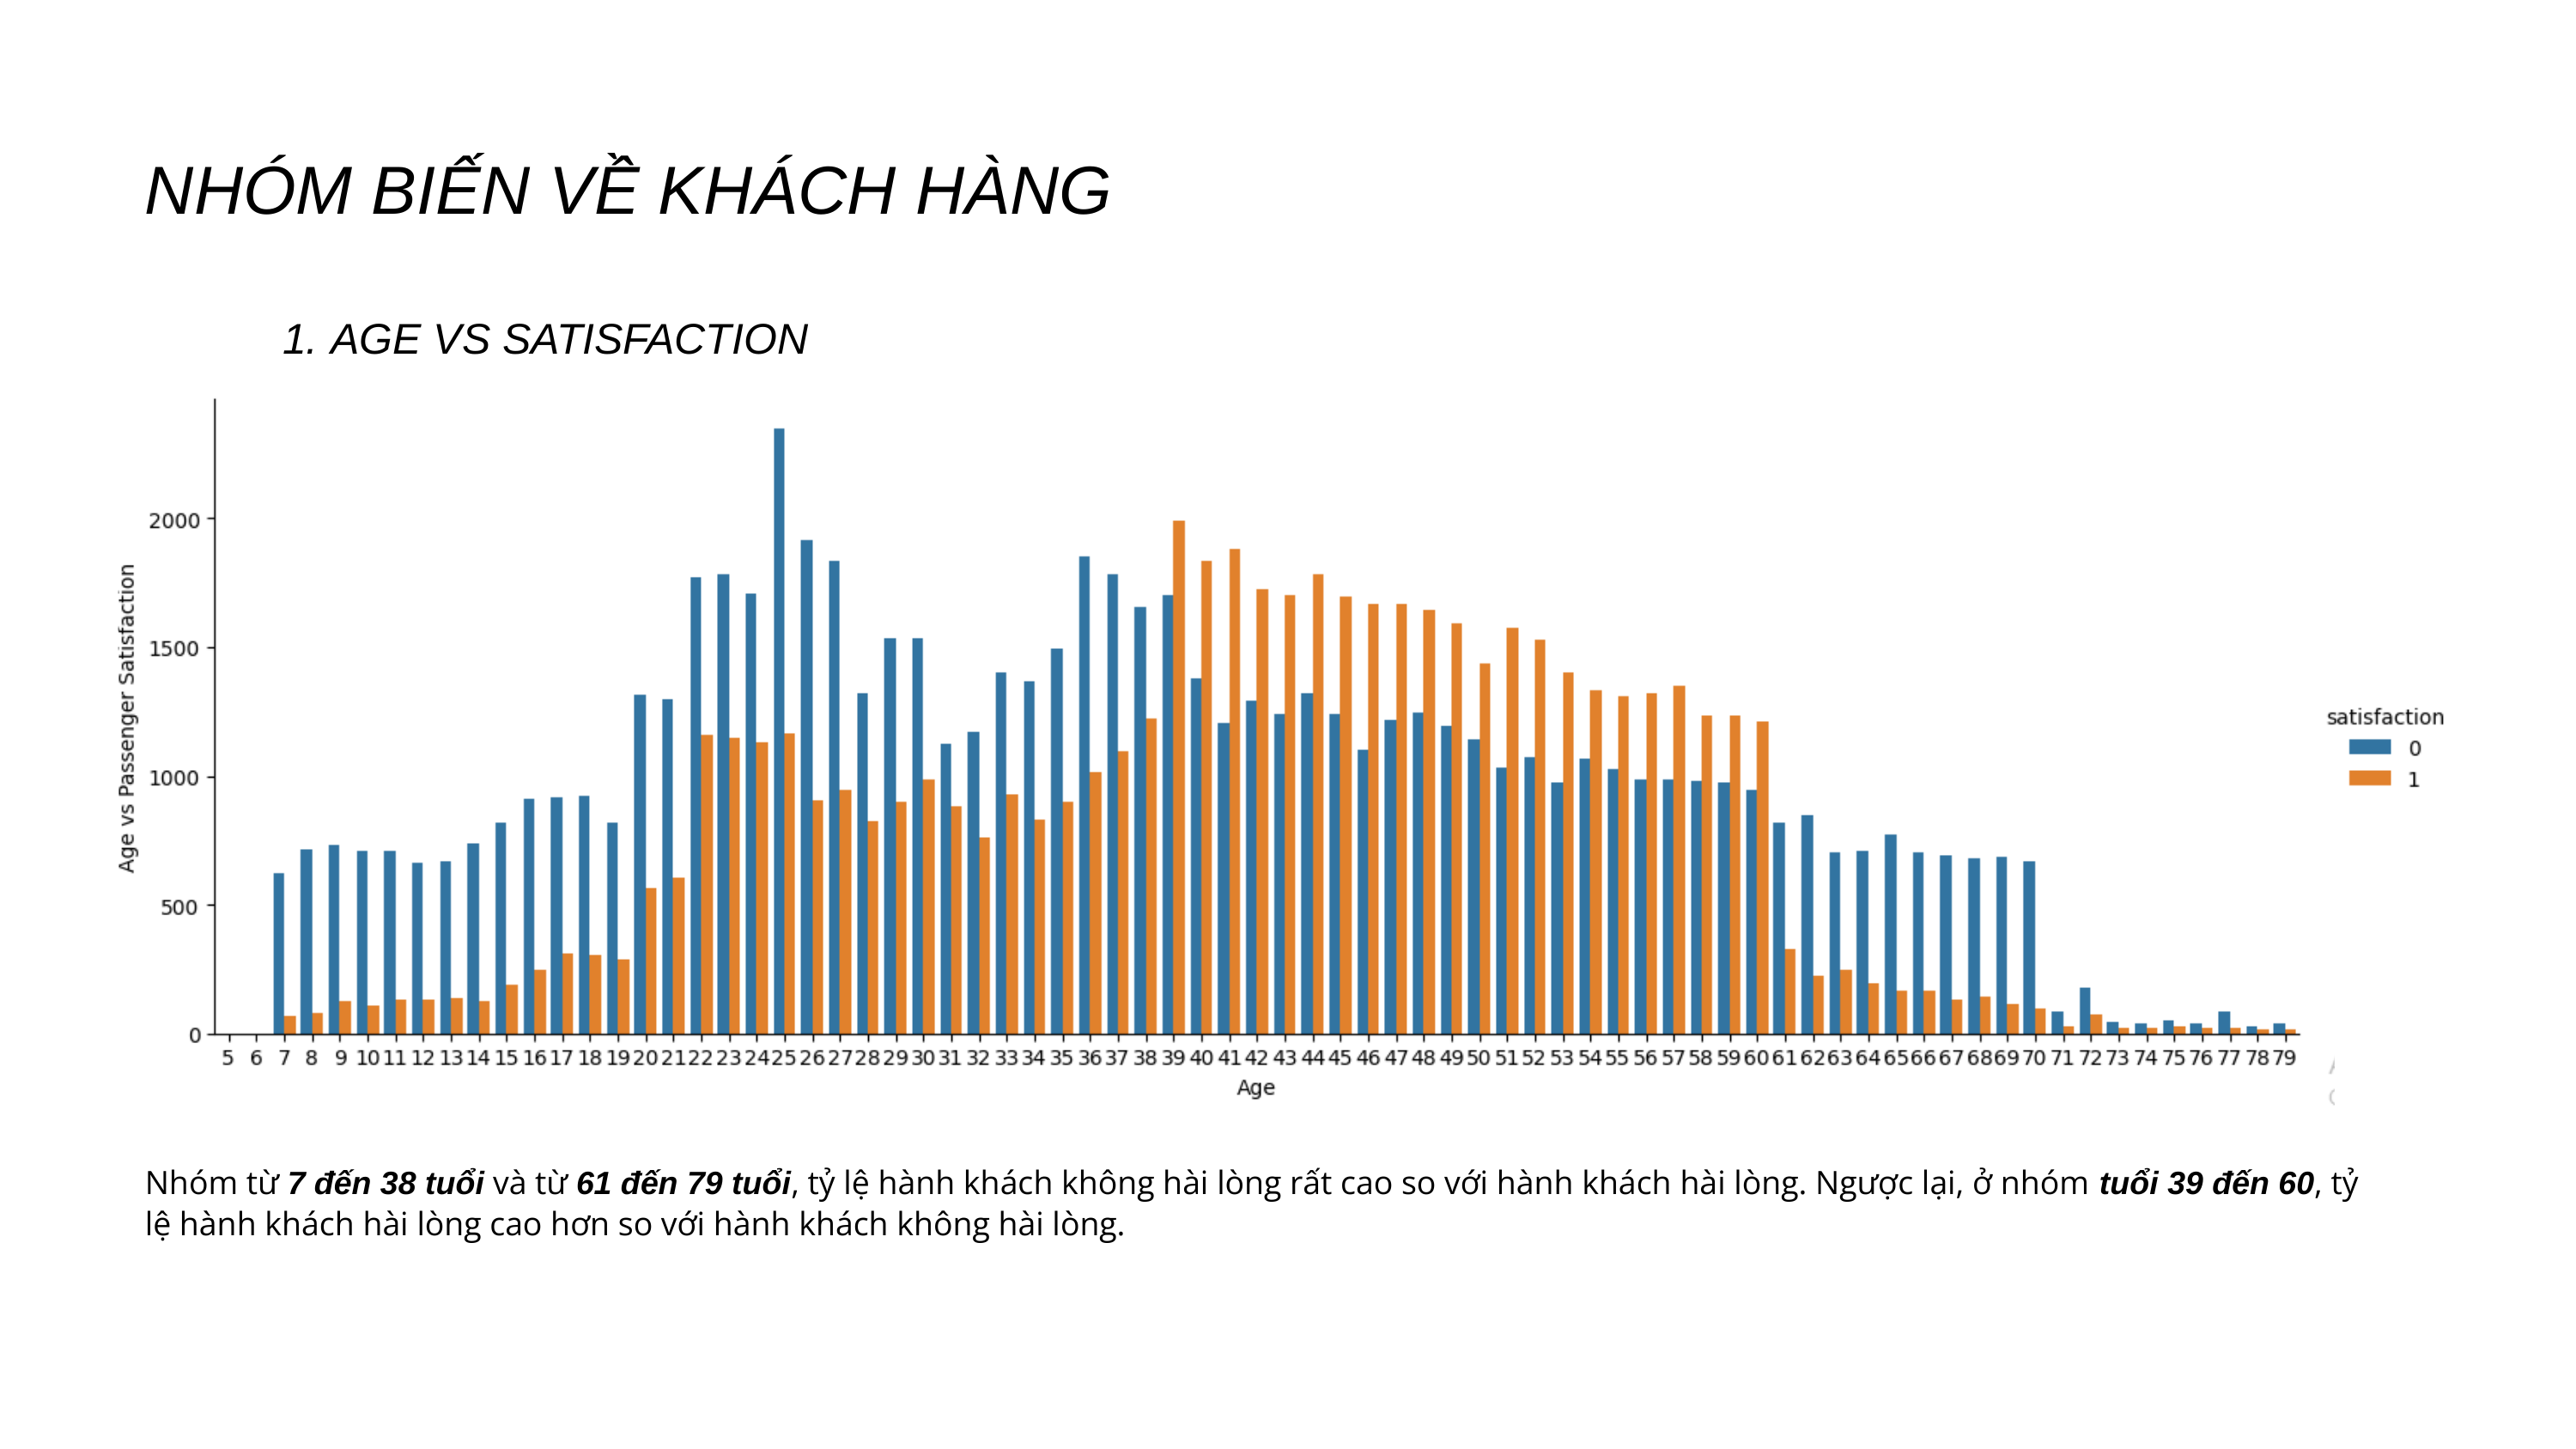

NHÓM BIẾN VỀ KHÁCH HÀNG
 AGE VS SATISFACTION

Nhóm từ 7 đến 38 tuổi và từ 61 đến 79 tuổi, tỷ lệ hành khách không hài lòng rất cao so với hành khách hài lòng. Ngược lại, ở nhóm tuổi 39 đến 60, tỷ lệ hành khách hài lòng cao hơn so với hành khách không hài lòng.